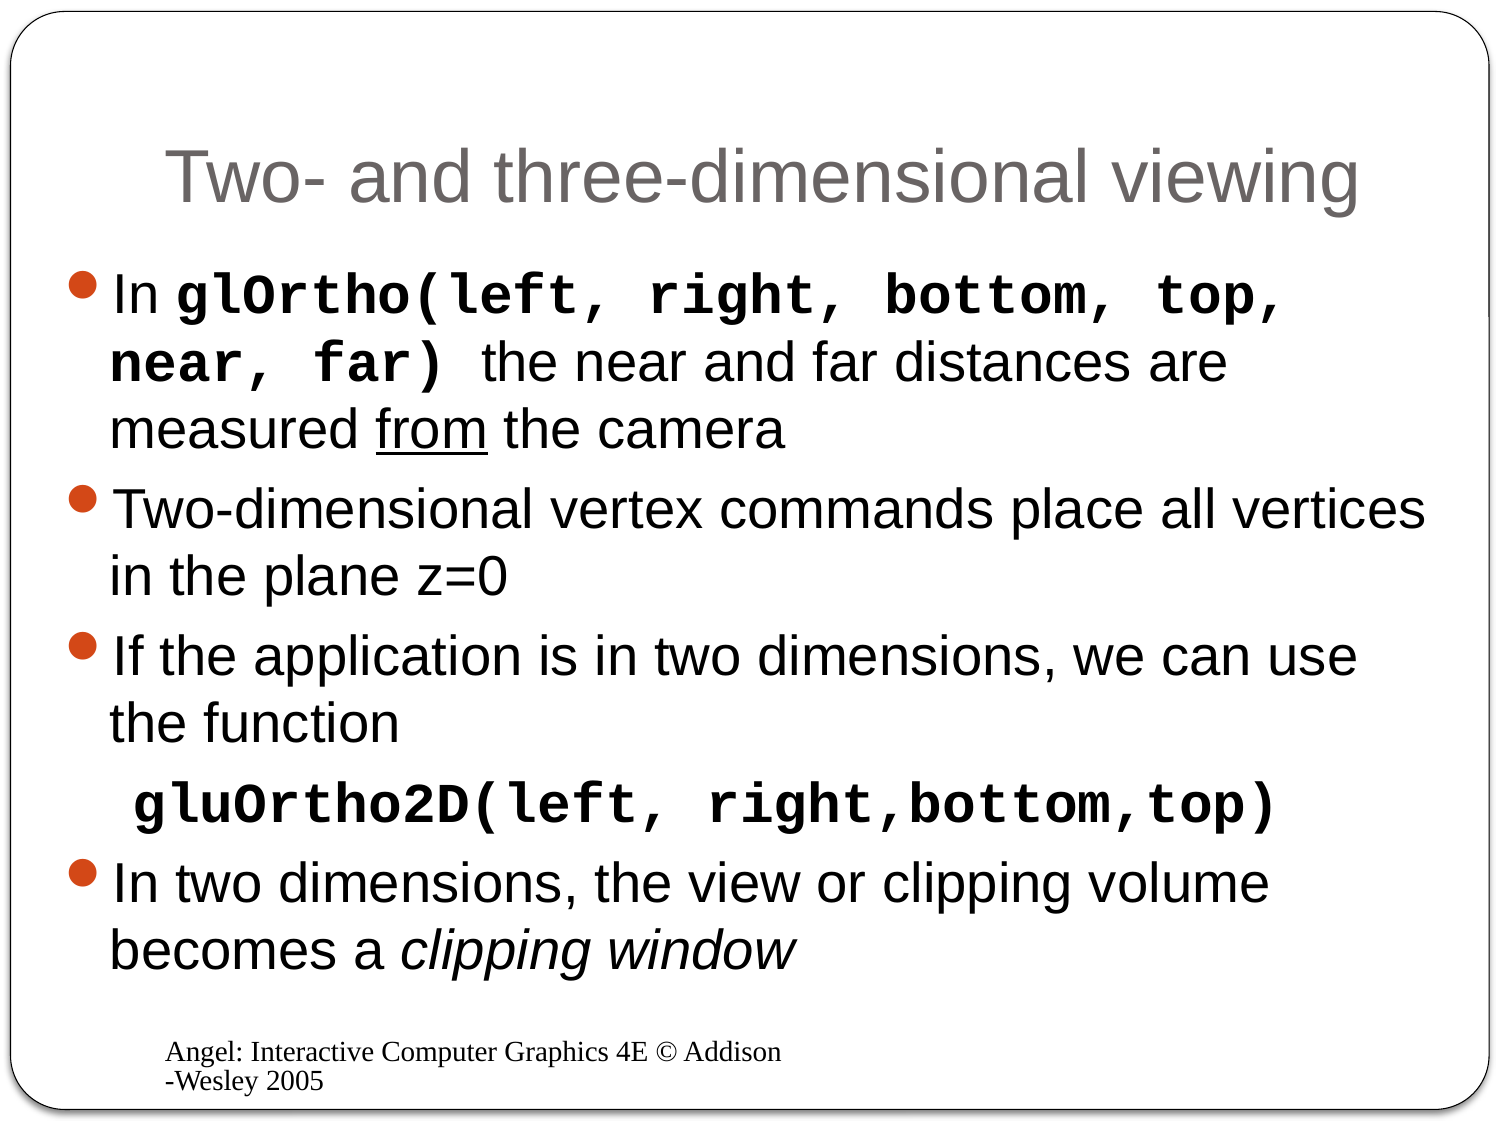

# Two- and three-dimensional viewing
In glOrtho(left, right, bottom, top, near, far) the near and far distances are measured from the camera
Two-dimensional vertex commands place all vertices in the plane z=0
If the application is in two dimensions, we can use the function
  gluOrtho2D(left, right,bottom,top)
In two dimensions, the view or clipping volume becomes a clipping window
Angel: Interactive Computer Graphics 4E © Addison-Wesley 2005